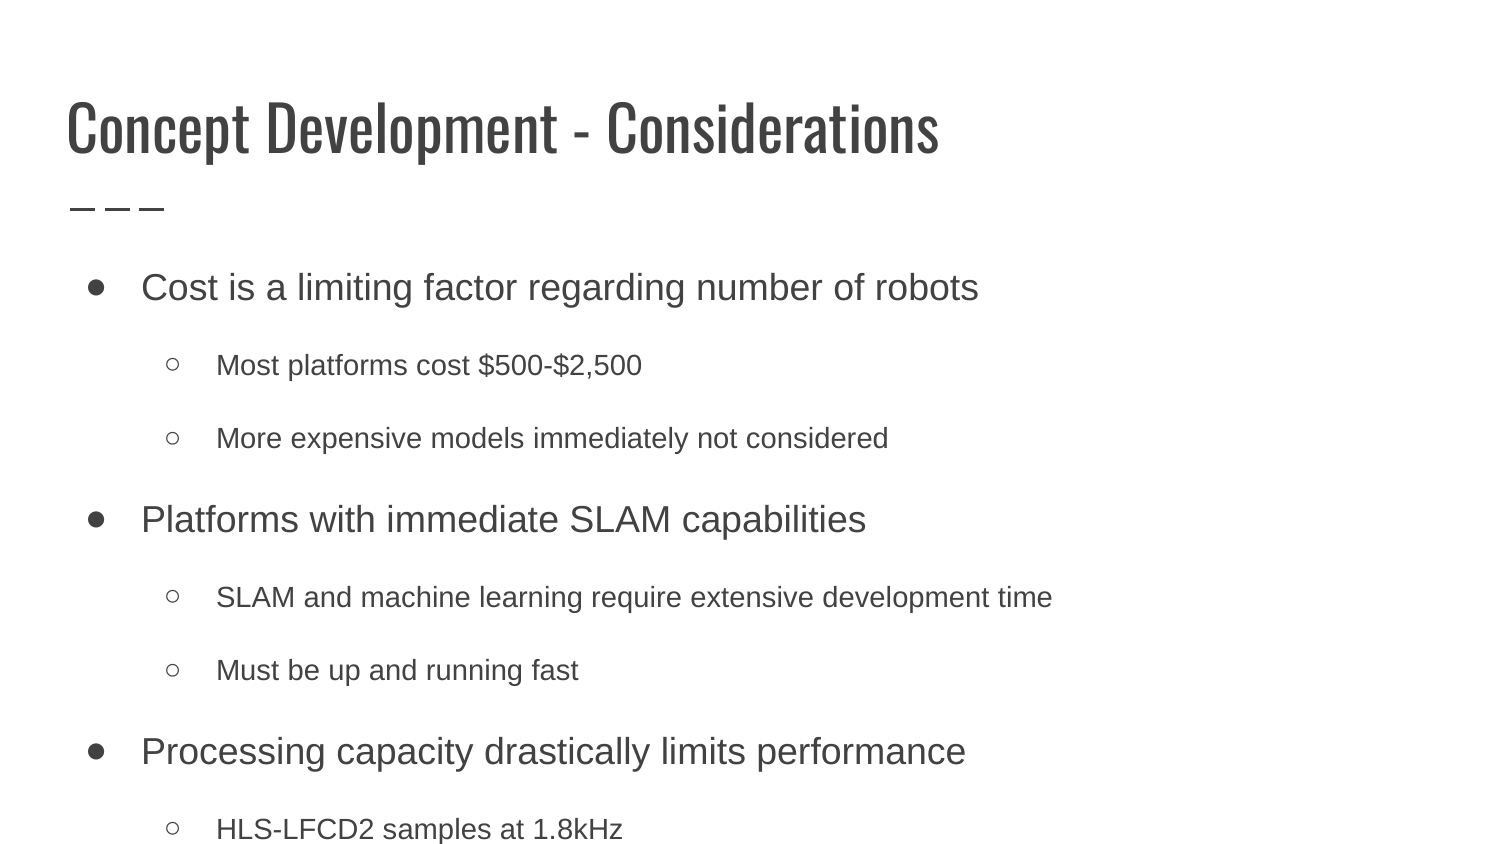

# Concept Development - Considerations
Cost is a limiting factor regarding number of robots
Most platforms cost $500-$2,500
More expensive models immediately not considered
Platforms with immediate SLAM capabilities
SLAM and machine learning require extensive development time
Must be up and running fast
Processing capacity drastically limits performance
HLS-LFCD2 samples at 1.8kHz
Intel Realsense R200 from 30FPS & 320x240 up to 60FPS & 480x360
Platforms should be flexible to multiple navigation strategies